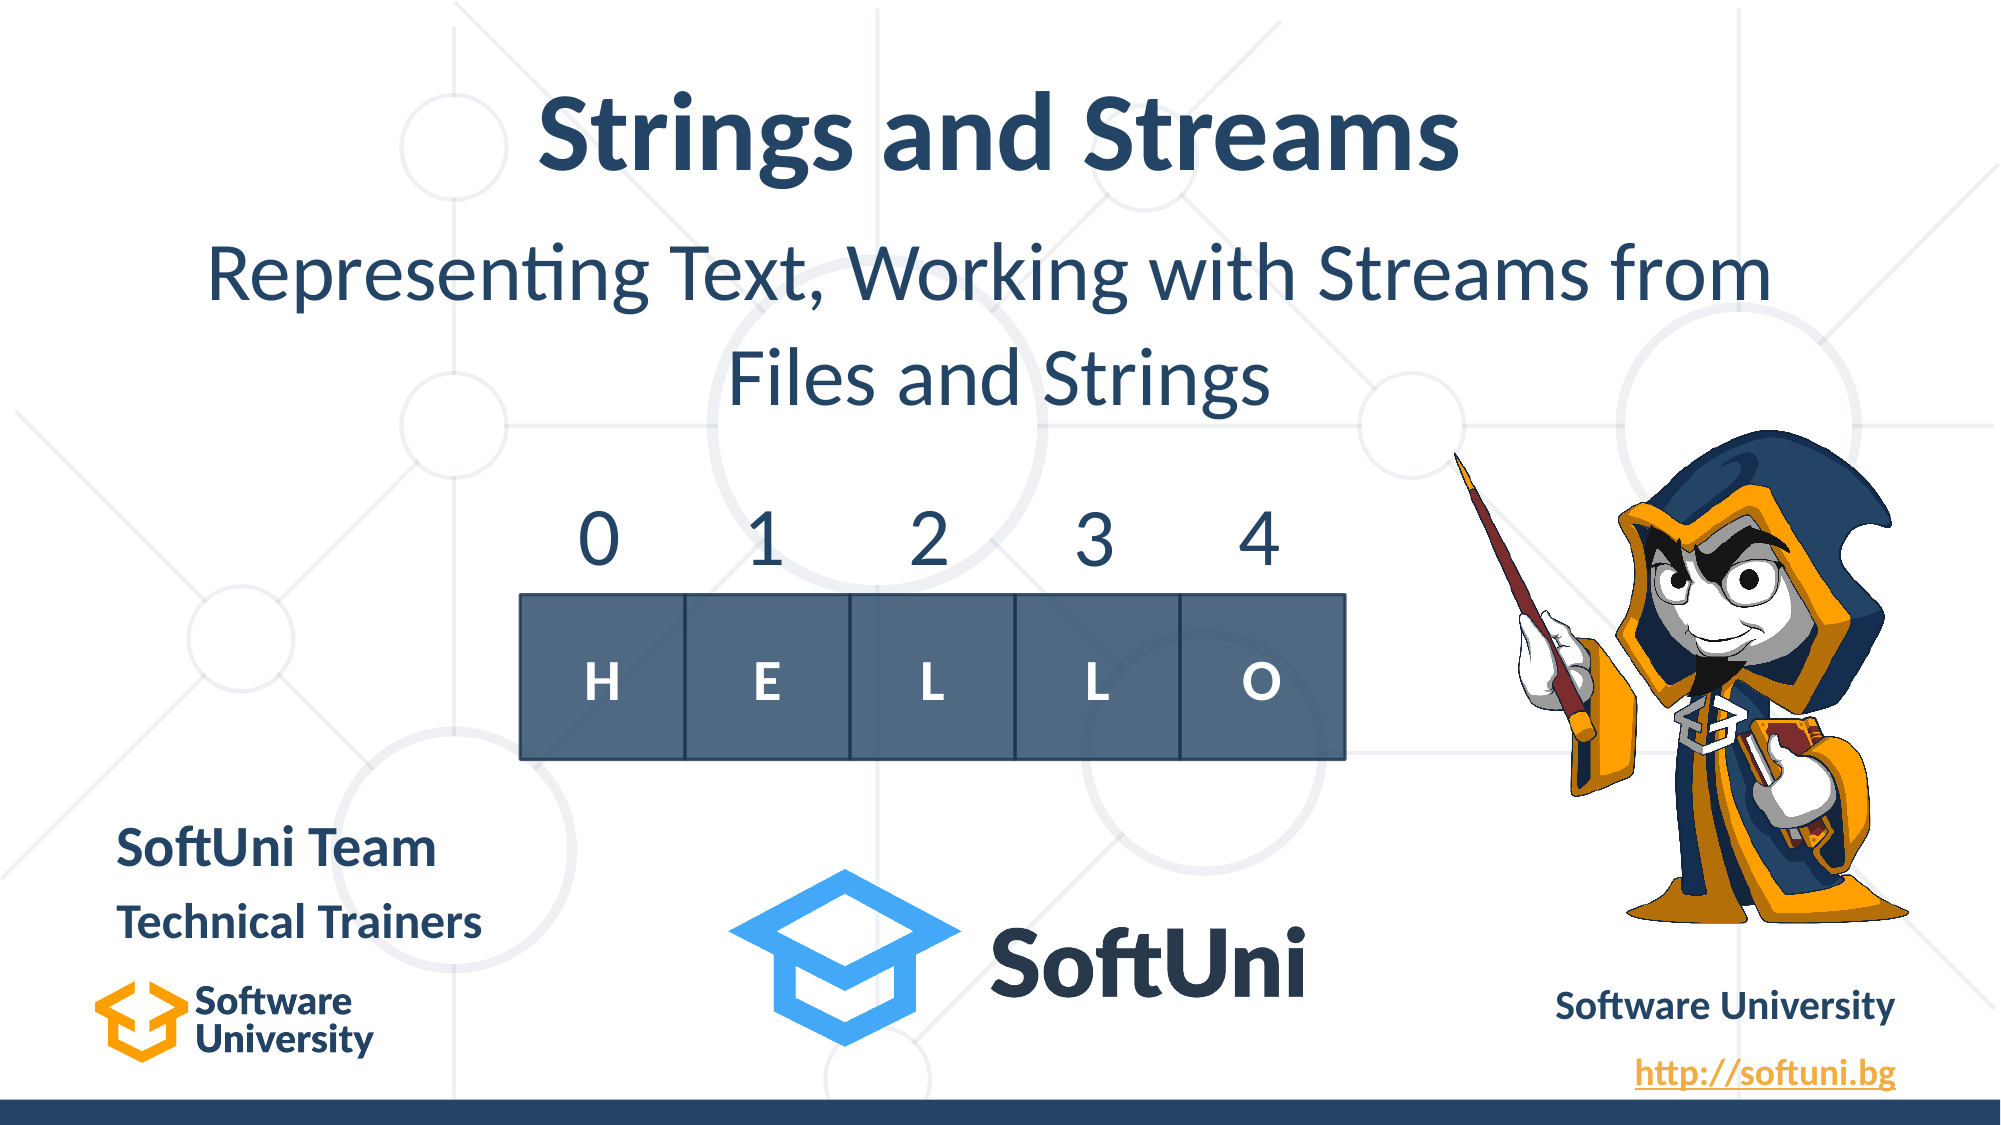

# Strings and Streams
Representing Text, Working with Streams from
Files and Strings
2
4
0
1
3
H
E
L
L
O
SoftUni Team
Technical Trainers
Software University
http://softuni.bg